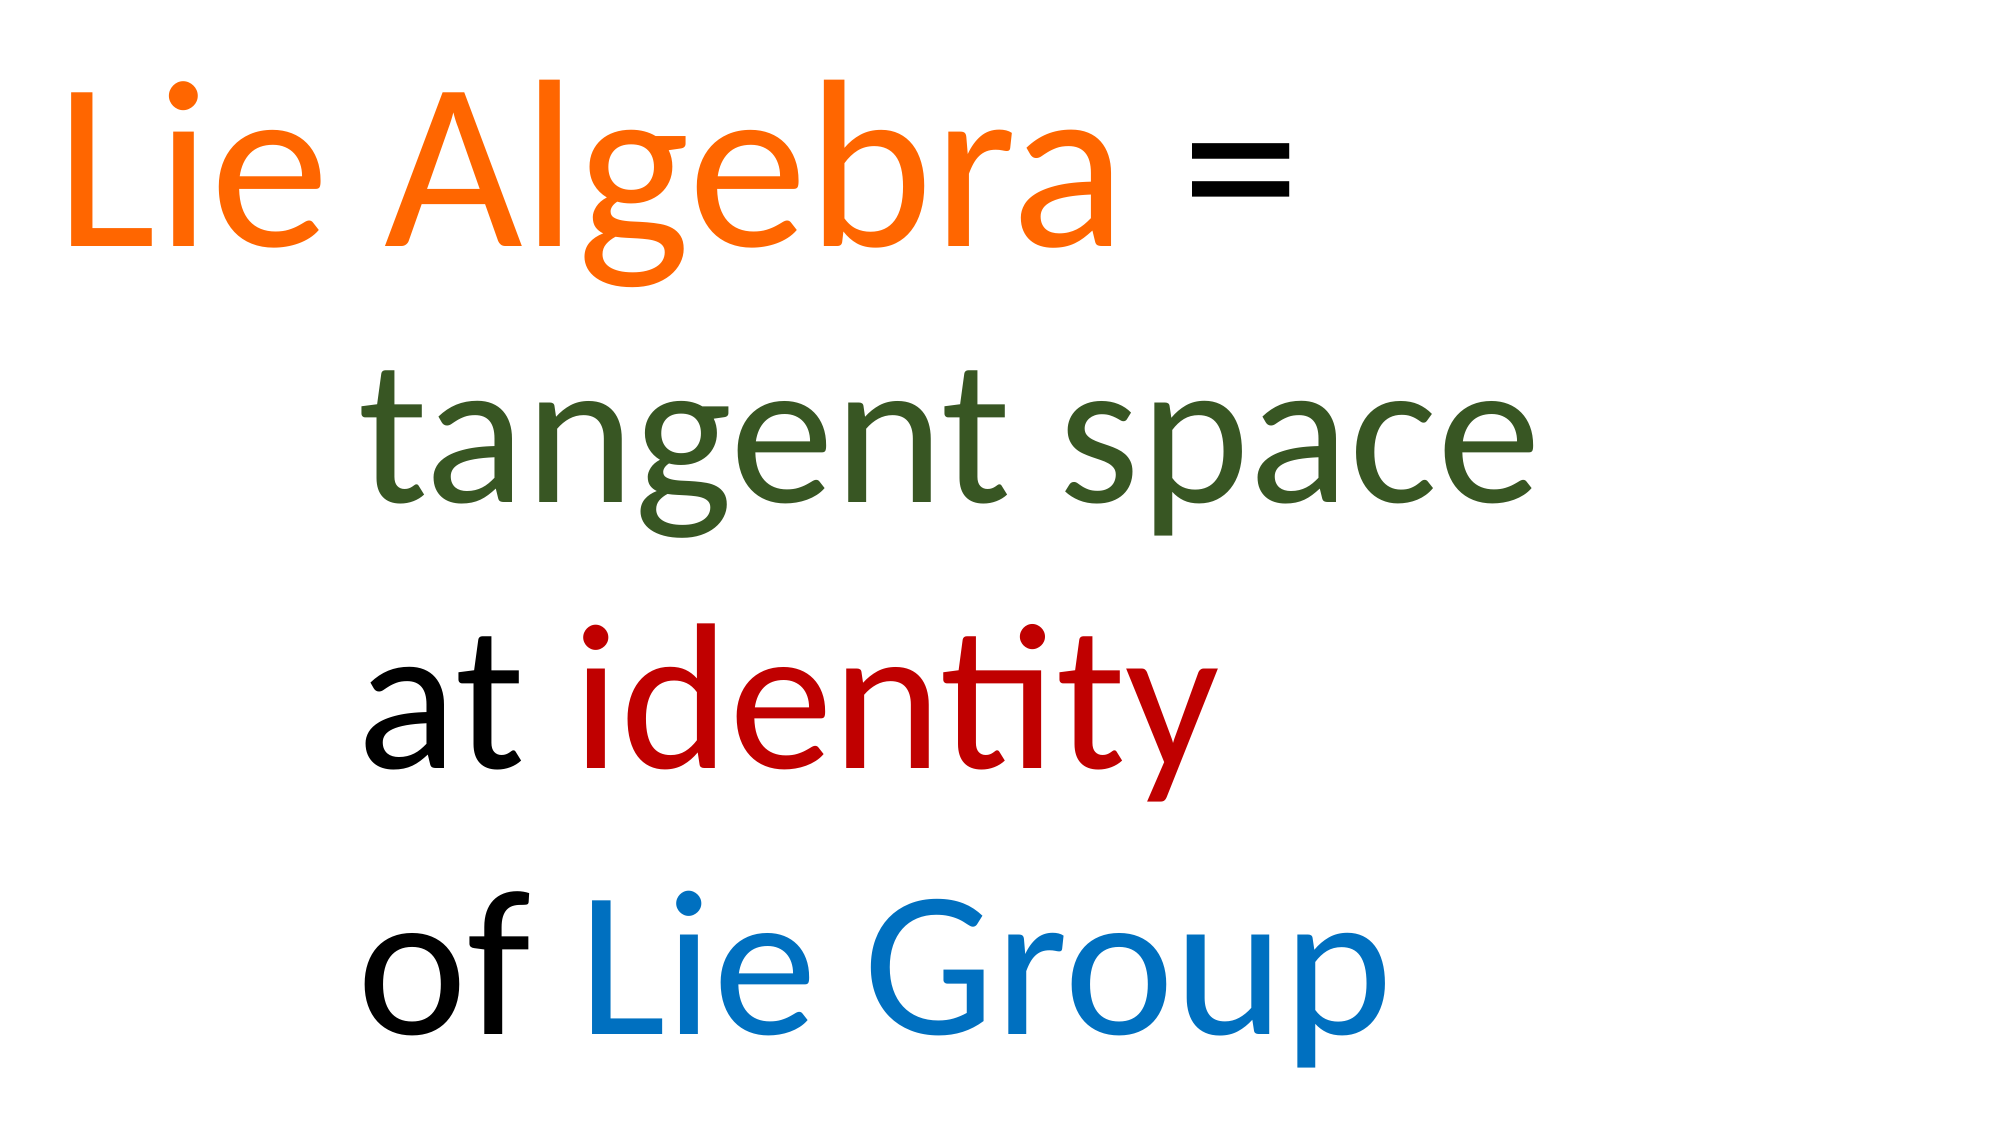

Lie Algebra =
tangent space
at identity
of Lie Group